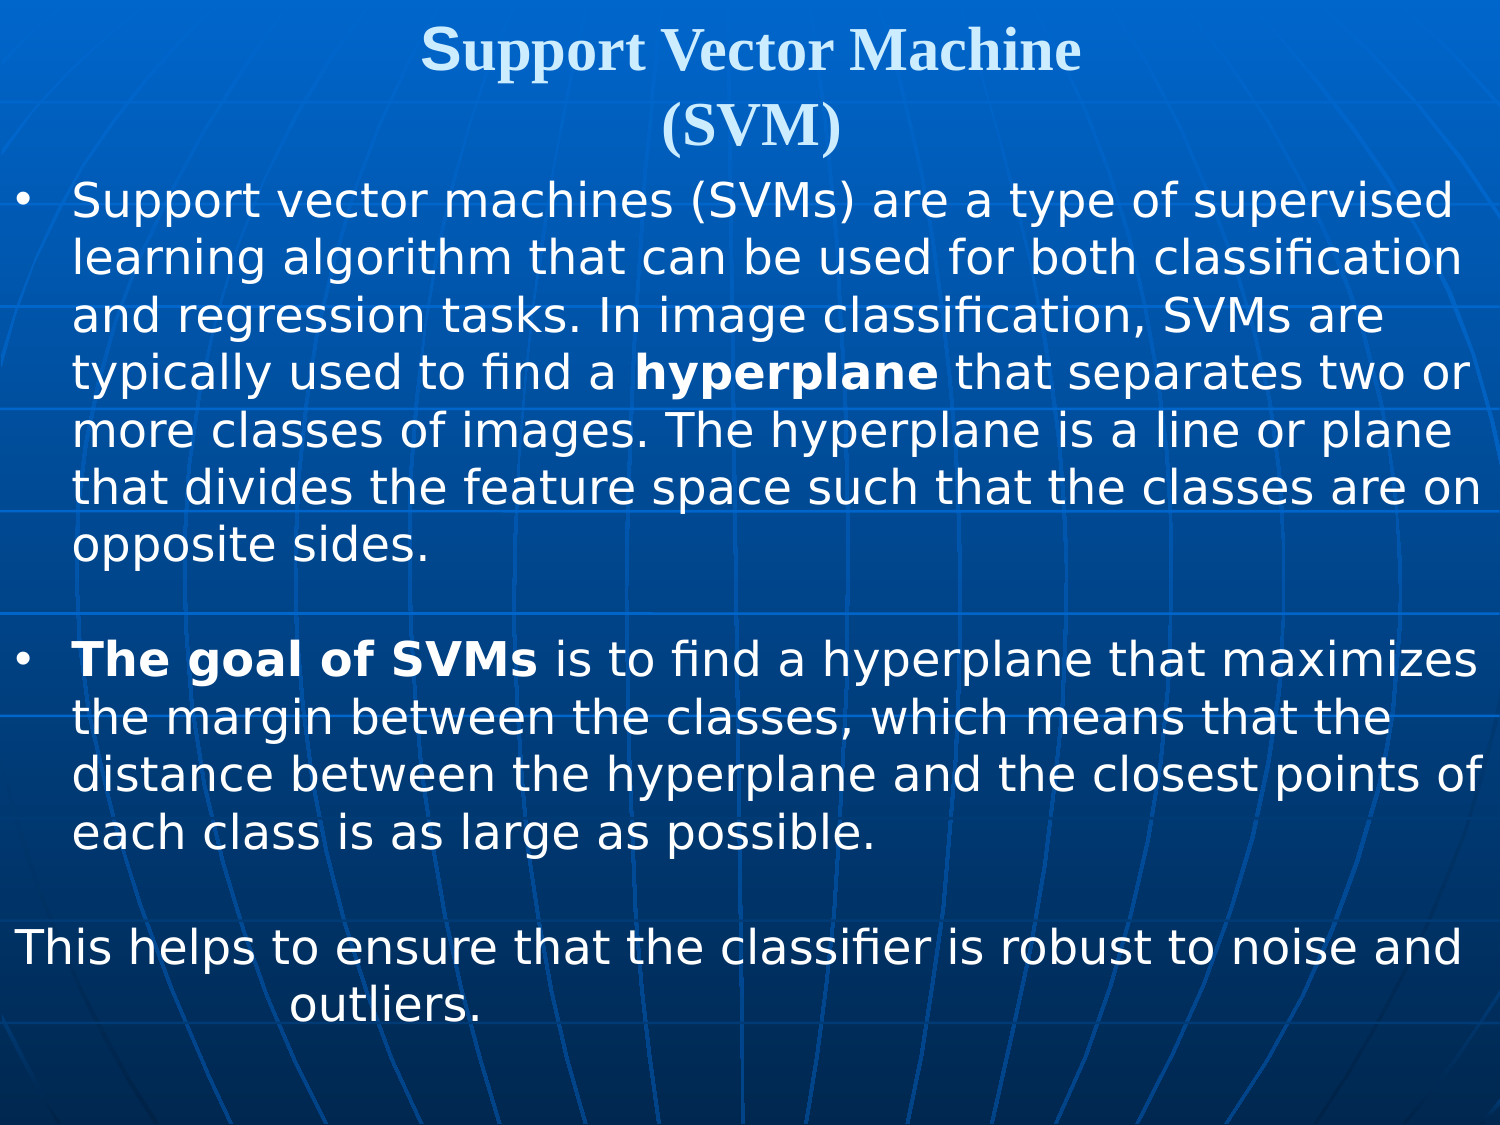

# Support Vector Machine (SVM)
Support vector machines (SVMs) are a type of supervised learning algorithm that can be used for both classification and regression tasks. In image classification, SVMs are typically used to find a hyperplane that separates two or more classes of images. The hyperplane is a line or plane that divides the feature space such that the classes are on opposite sides.

The goal of SVMs is to find a hyperplane that maximizes the margin between the classes, which means that the distance between the hyperplane and the closest points of each class is as large as possible.

This helps to ensure that the classifier is robust to noise and                     outliers.

SVM chooses the extreme vectors that help in creating the hyperplane. These extreme cases are called support vectors, and hence the algorithm is
termed as Support Vector Machine.
There are mainly two types of SVMs, linear and non-linear SVM. In this paper, we have used Linear SVM for handwritten digit recognition